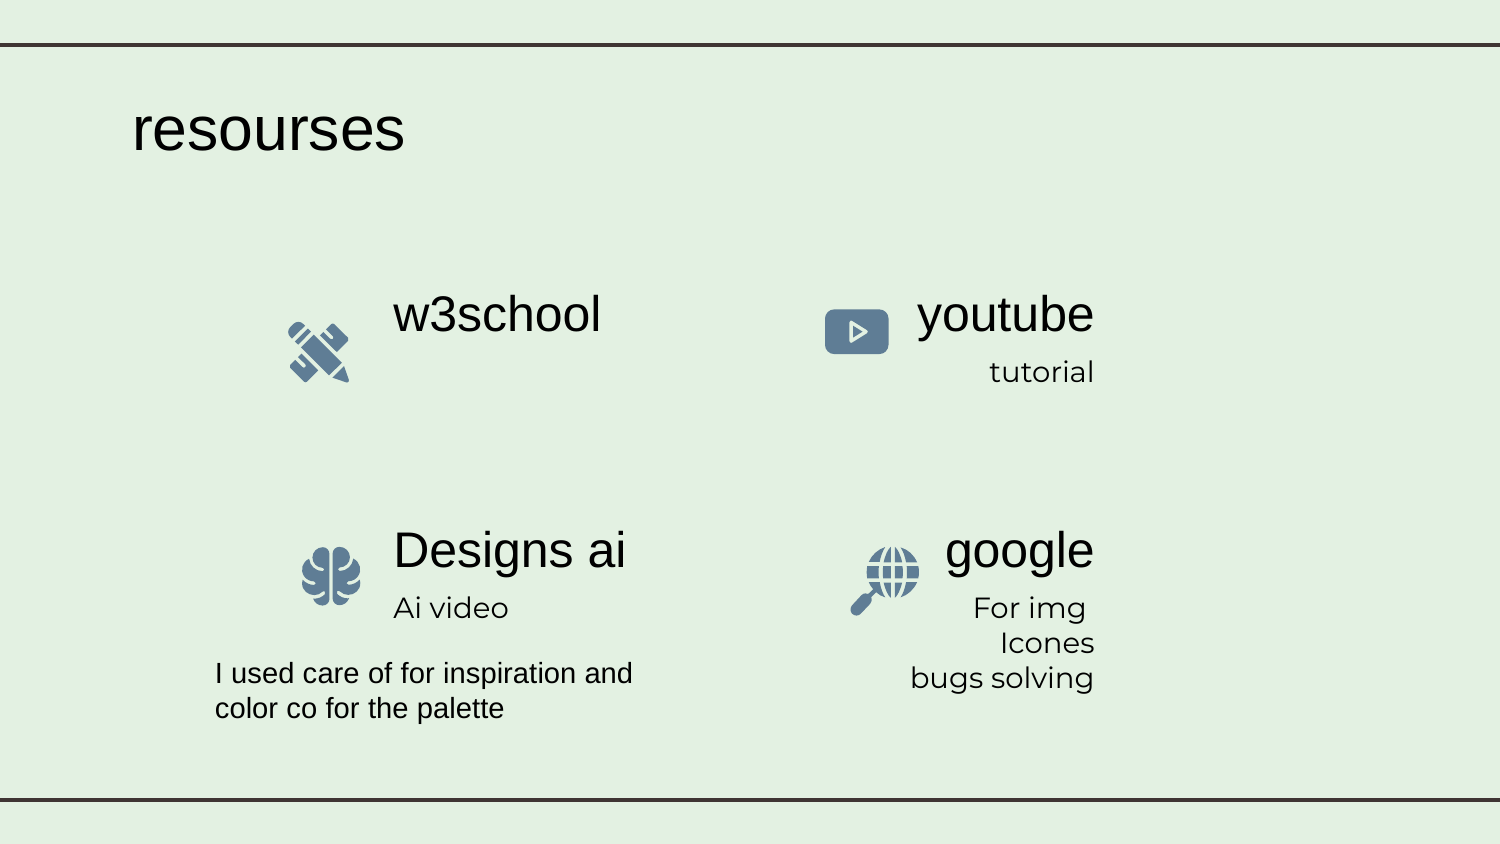

# resourses
w3school
youtube

tutorial
Designs ai
google

Ai video
For img
Icones
 bugs solving
I used care of for inspiration and color co for the palette